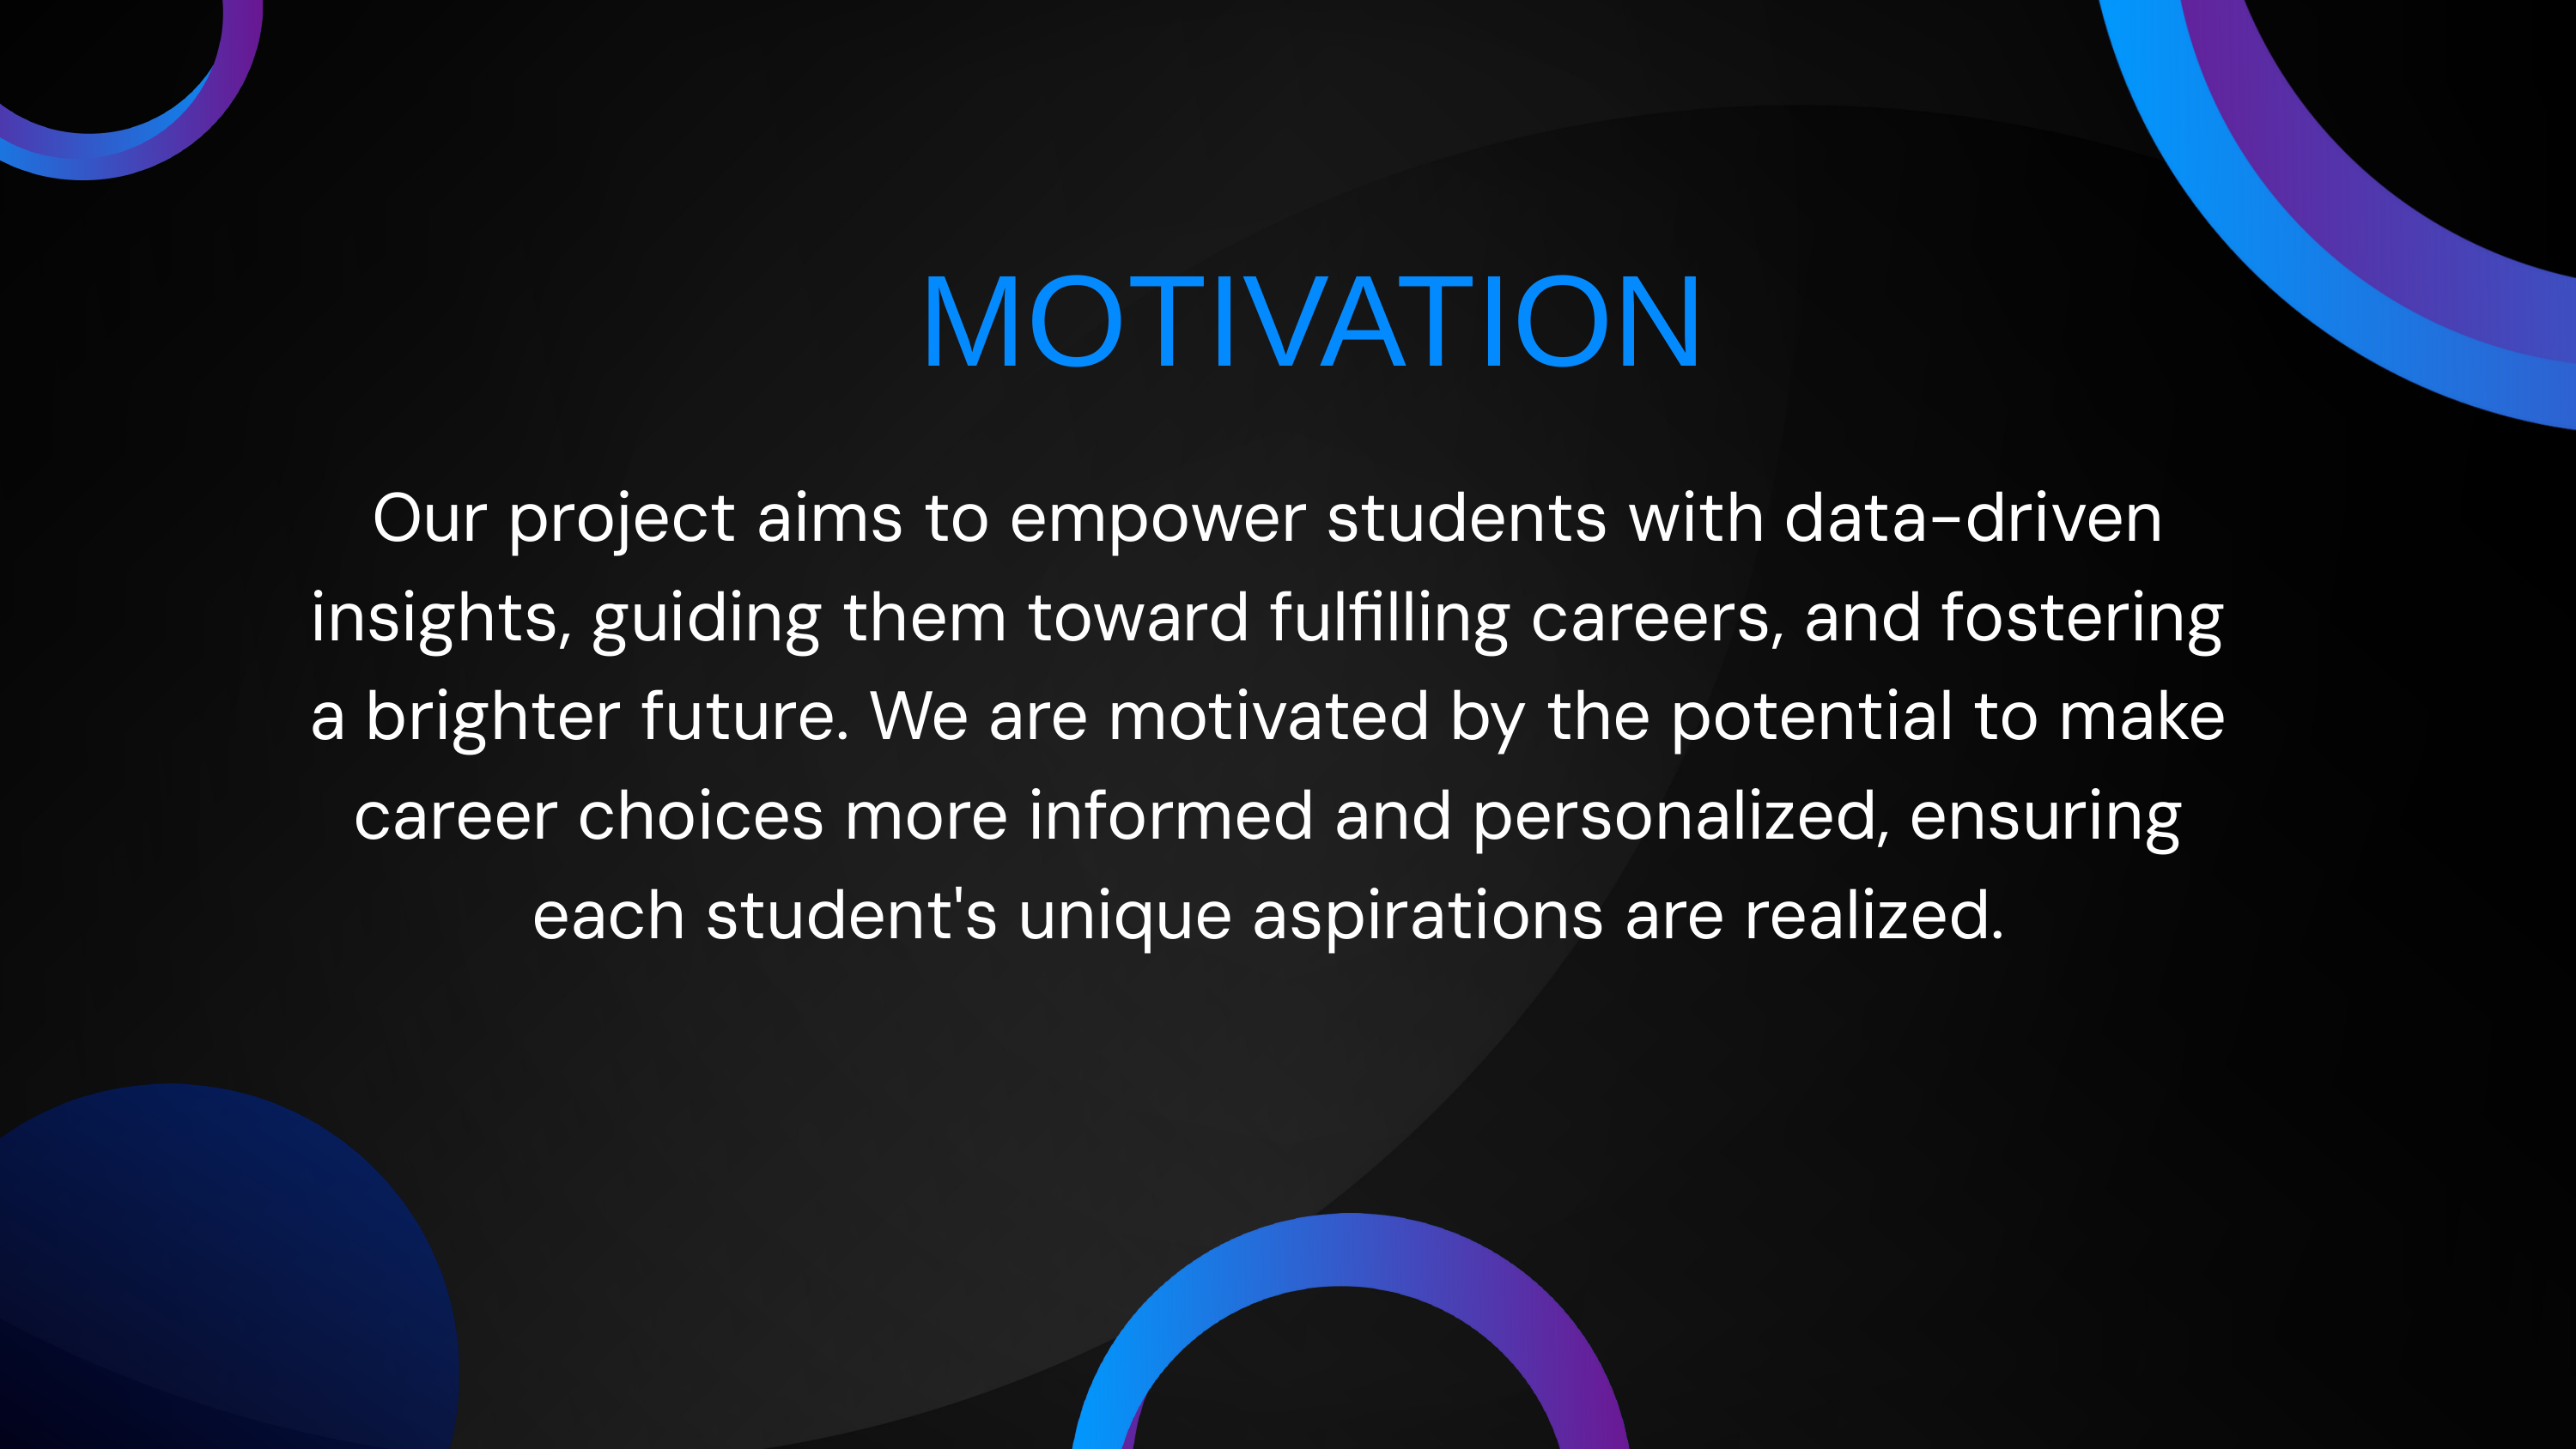

MOTIVATION
Our project aims to empower students with data-driven insights, guiding them toward fulfilling careers, and fostering a brighter future. We are motivated by the potential to make career choices more informed and personalized, ensuring each student's unique aspirations are realized.